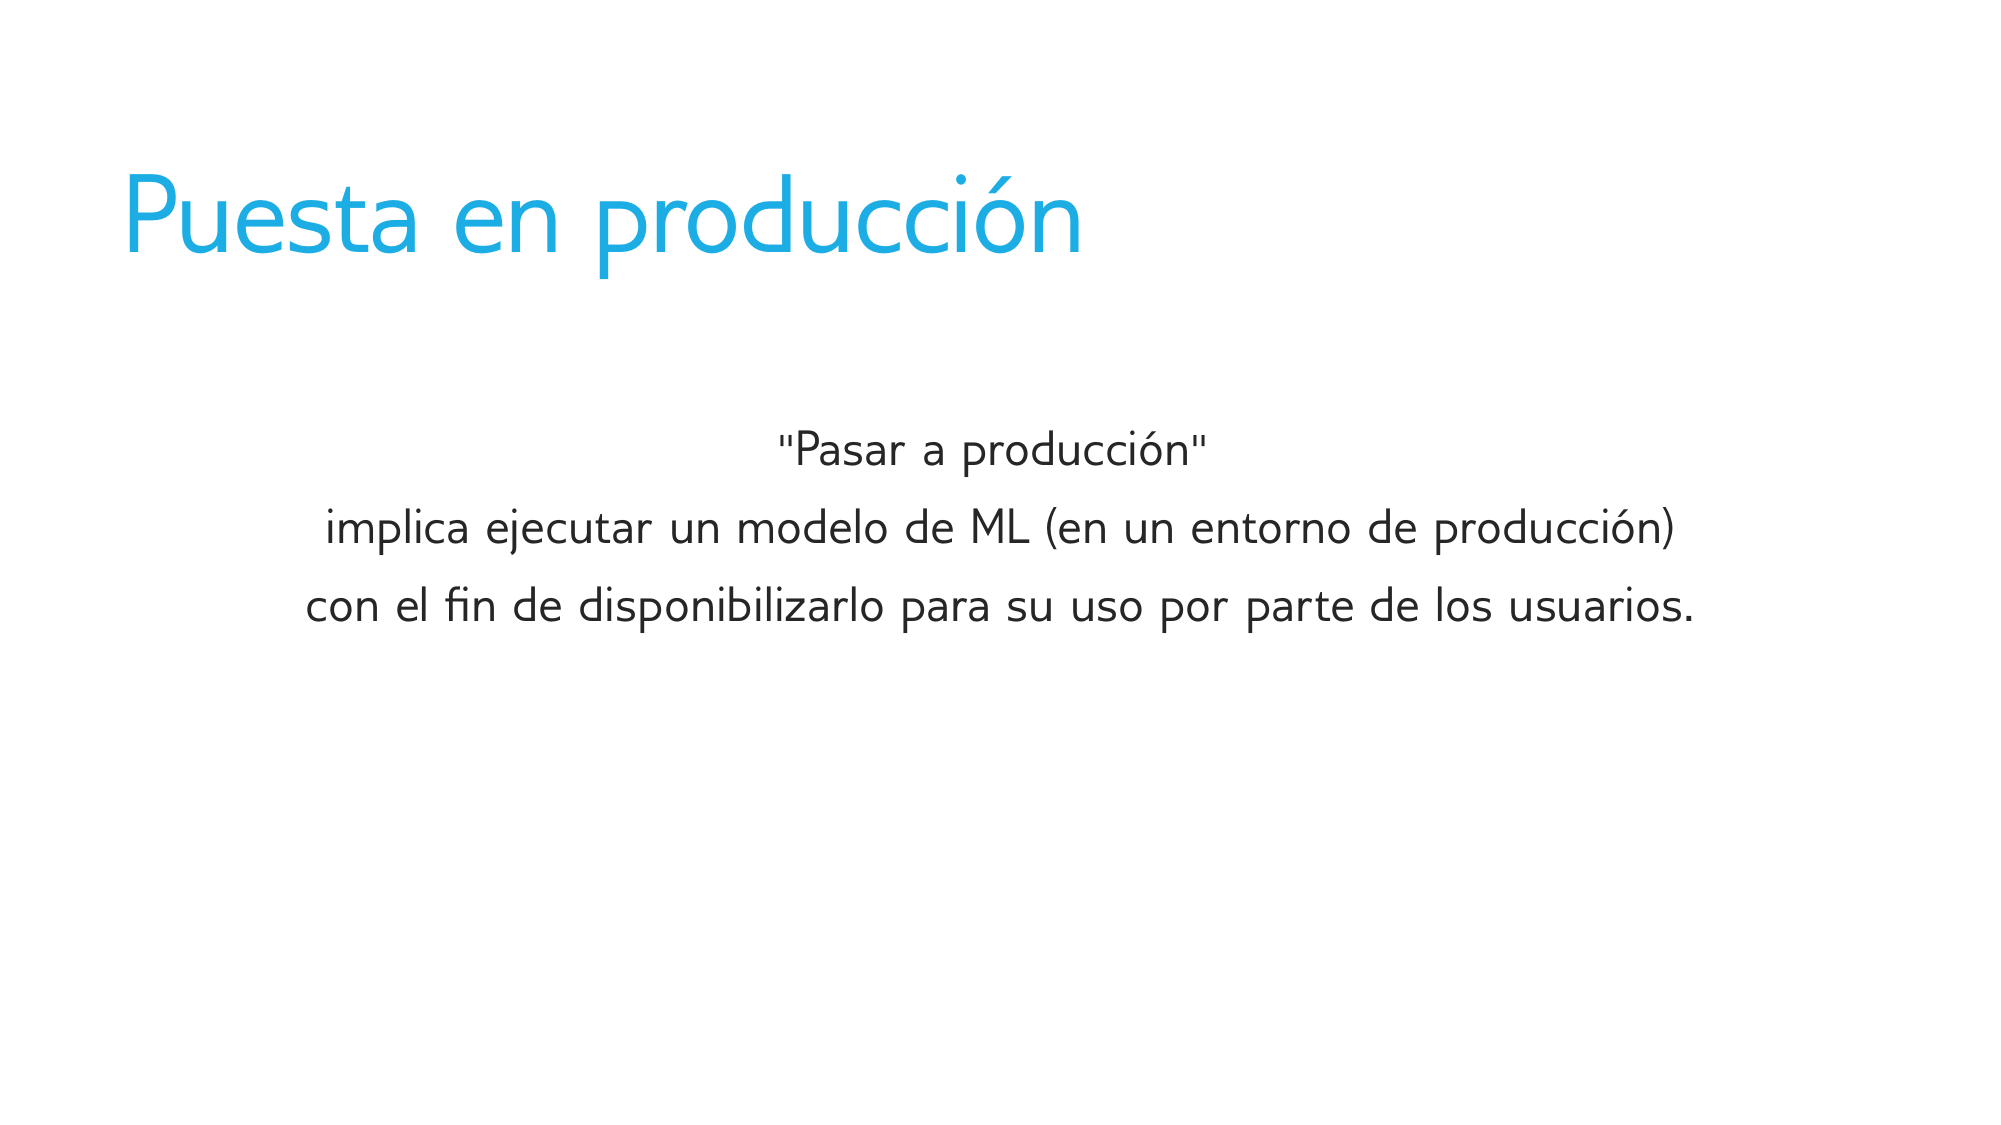

# Puesta en producción

"Pasar a producción"
implica ejecutar un modelo de ML (en un entorno de producción)
con el fin de disponibilizarlo para su uso por parte de los usuarios.